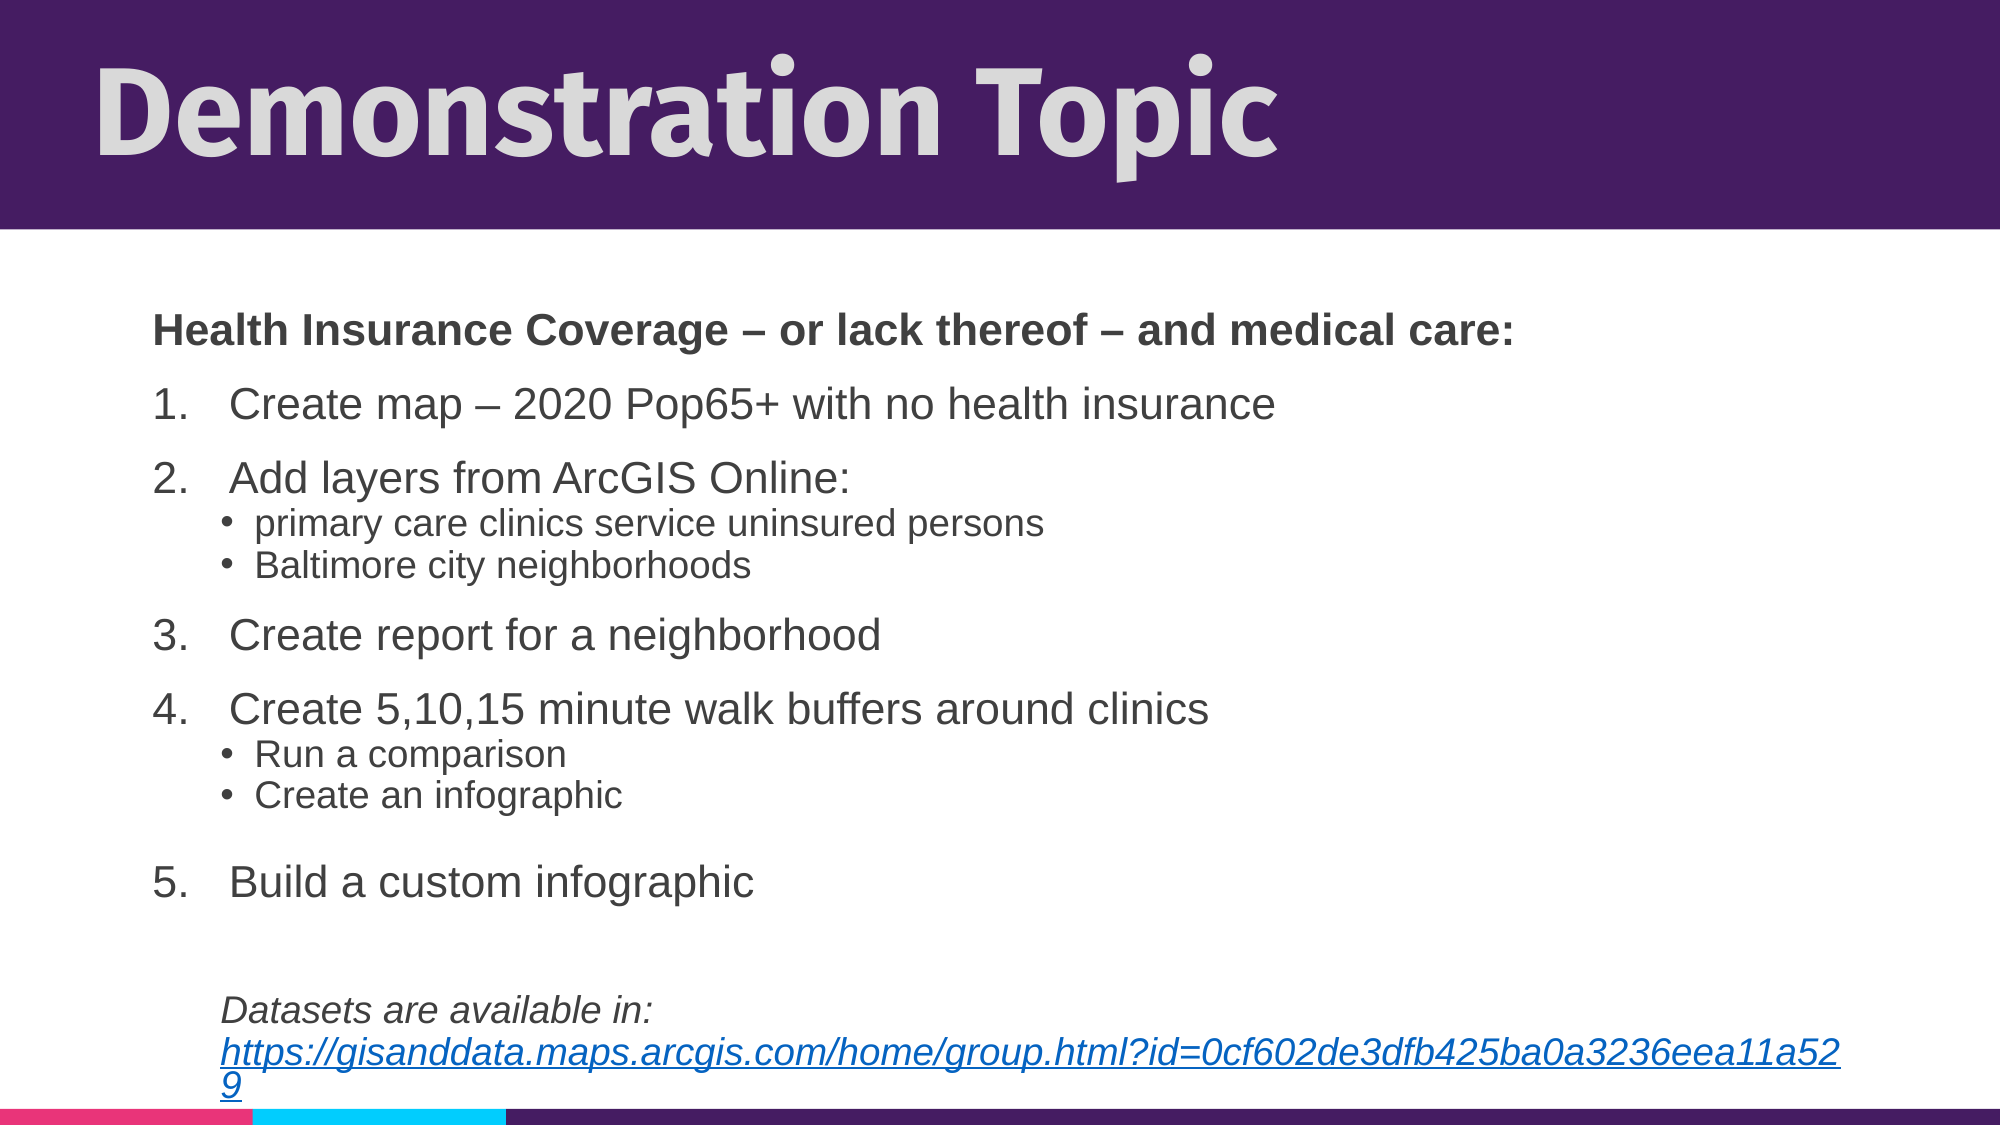

# Demonstration Topic
Health Insurance Coverage – or lack thereof – and medical care:
Create map – 2020 Pop65+ with no health insurance
Add layers from ArcGIS Online:
primary care clinics service uninsured persons
Baltimore city neighborhoods
Create report for a neighborhood
Create 5,10,15 minute walk buffers around clinics
Run a comparison
Create an infographic
Build a custom infographic

Datasets are available in: https://gisanddata.maps.arcgis.com/home/group.html?id=0cf602de3dfb425ba0a3236eea11a529